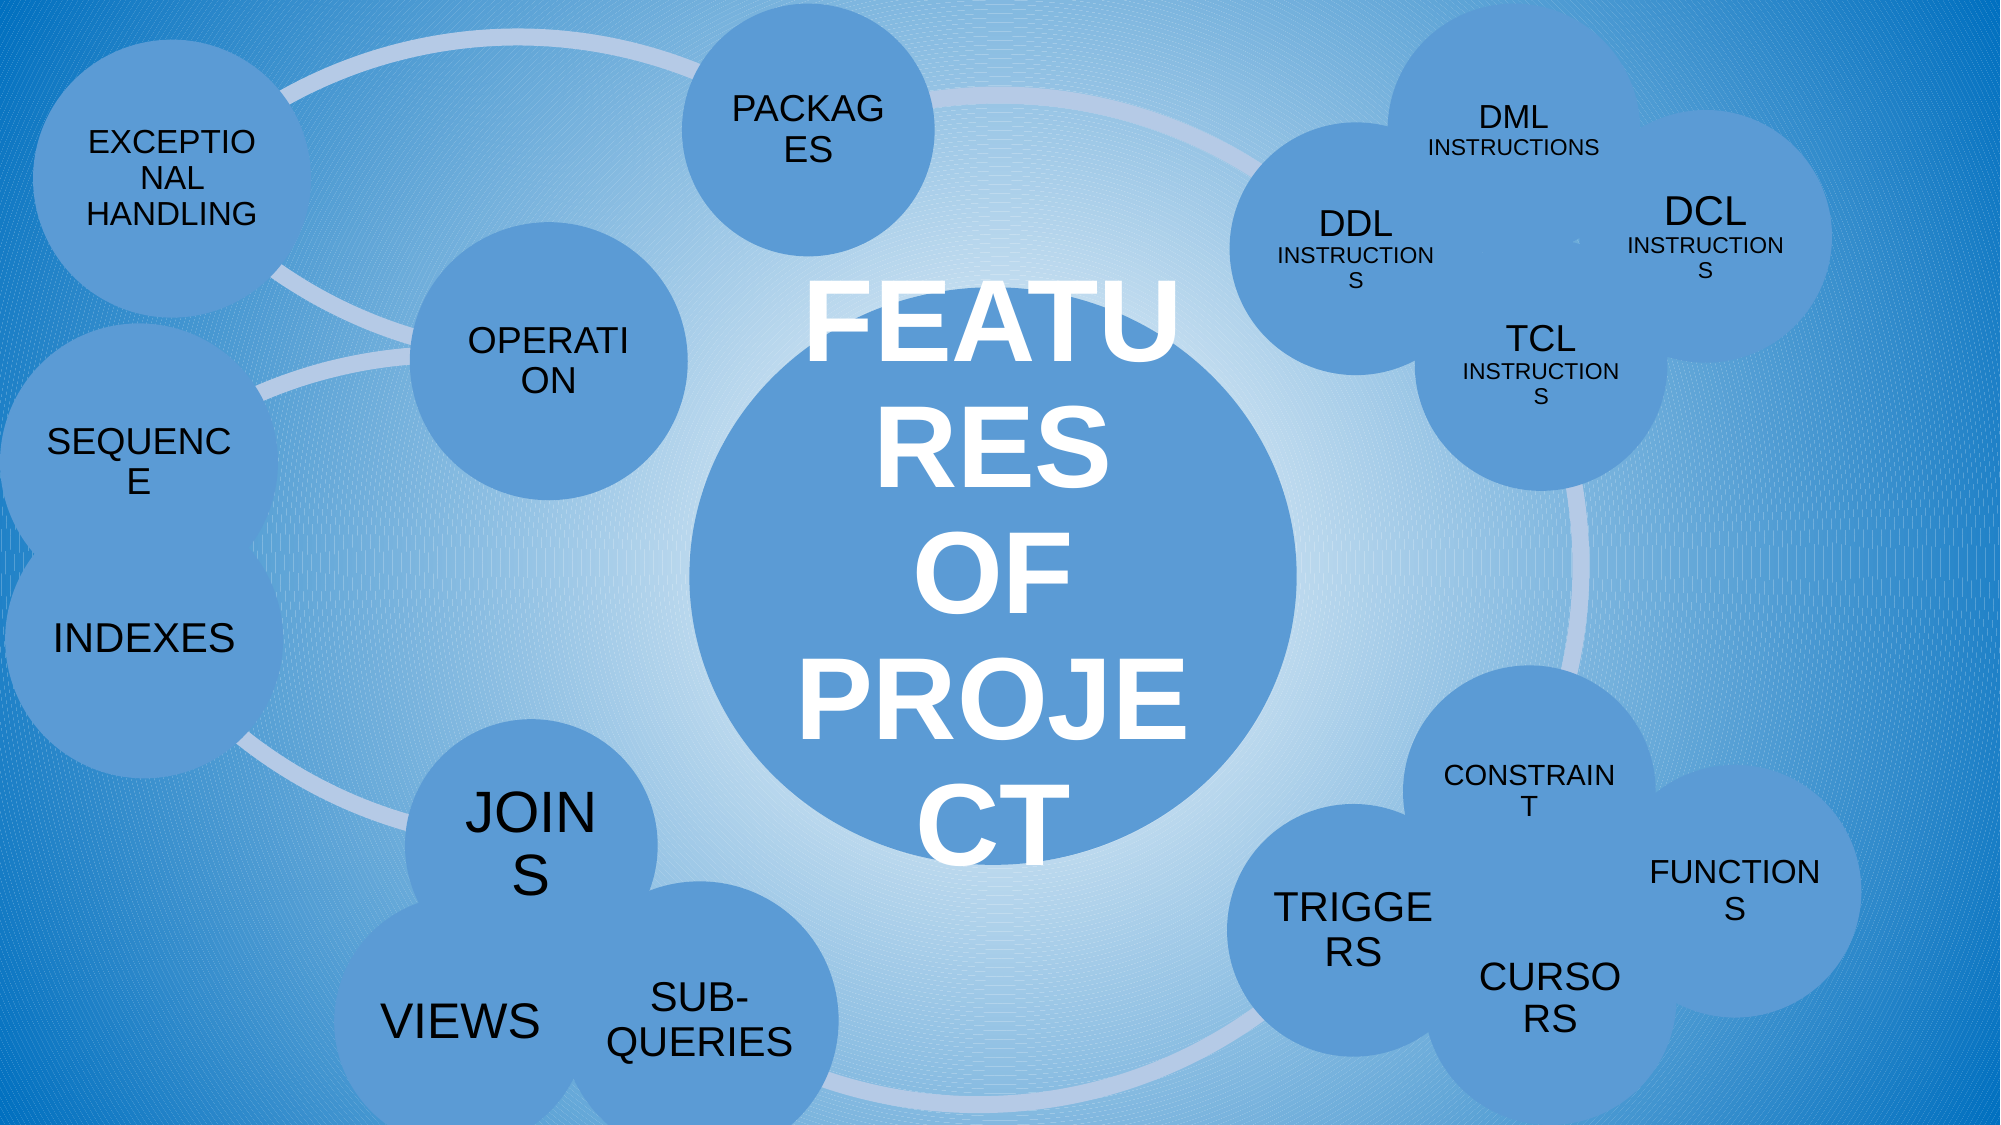

FEATURES OF PROJECT
DDL INSTRUCTIONS
DML INSTRUCTIONS
DCL INSTRUCTIONS
TCL INSTRUCTIONS
CONSTRAINT
FUNCTIONS
CURSORS
TRIGGERS
SUB-QUERIES
VIEWS
JOINS
INDEXES
SEQUENCE
OPERATION
EXCEPTIONAL HANDLING
PACKAGES